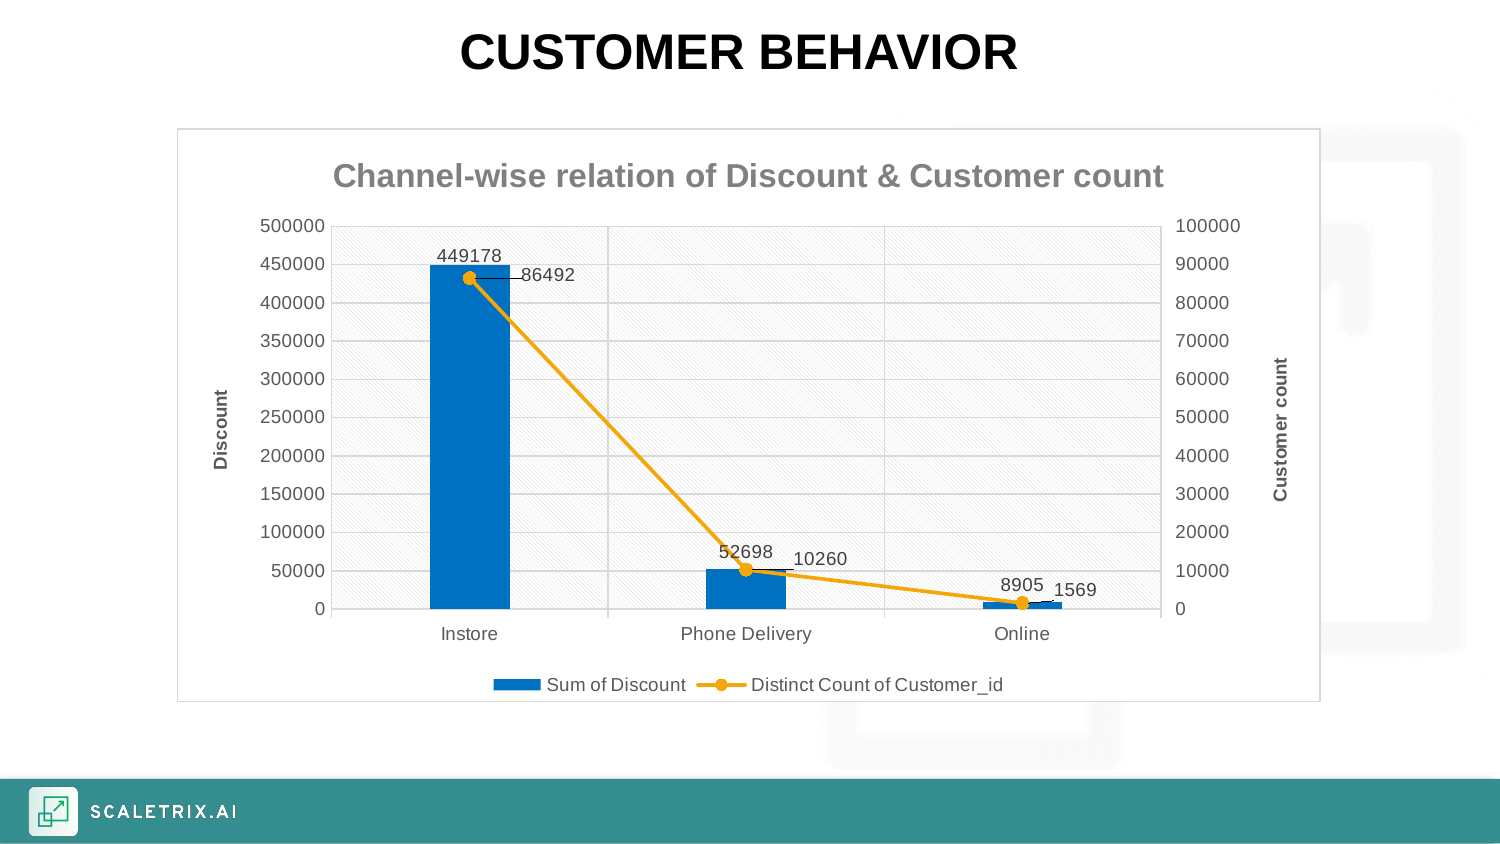

CUSTOMER BEHAVIOR

### Chart: Channel-wise relation of Discount & Customer count

| Category | Sum of Discount | Distinct Count of Customer_id |
|---|---|---|
| Instore | 449178.0 | 86492.0 |
| Phone Delivery | 52698.0 | 10260.0 |
| Online | 8905.0 | 1569.0 |